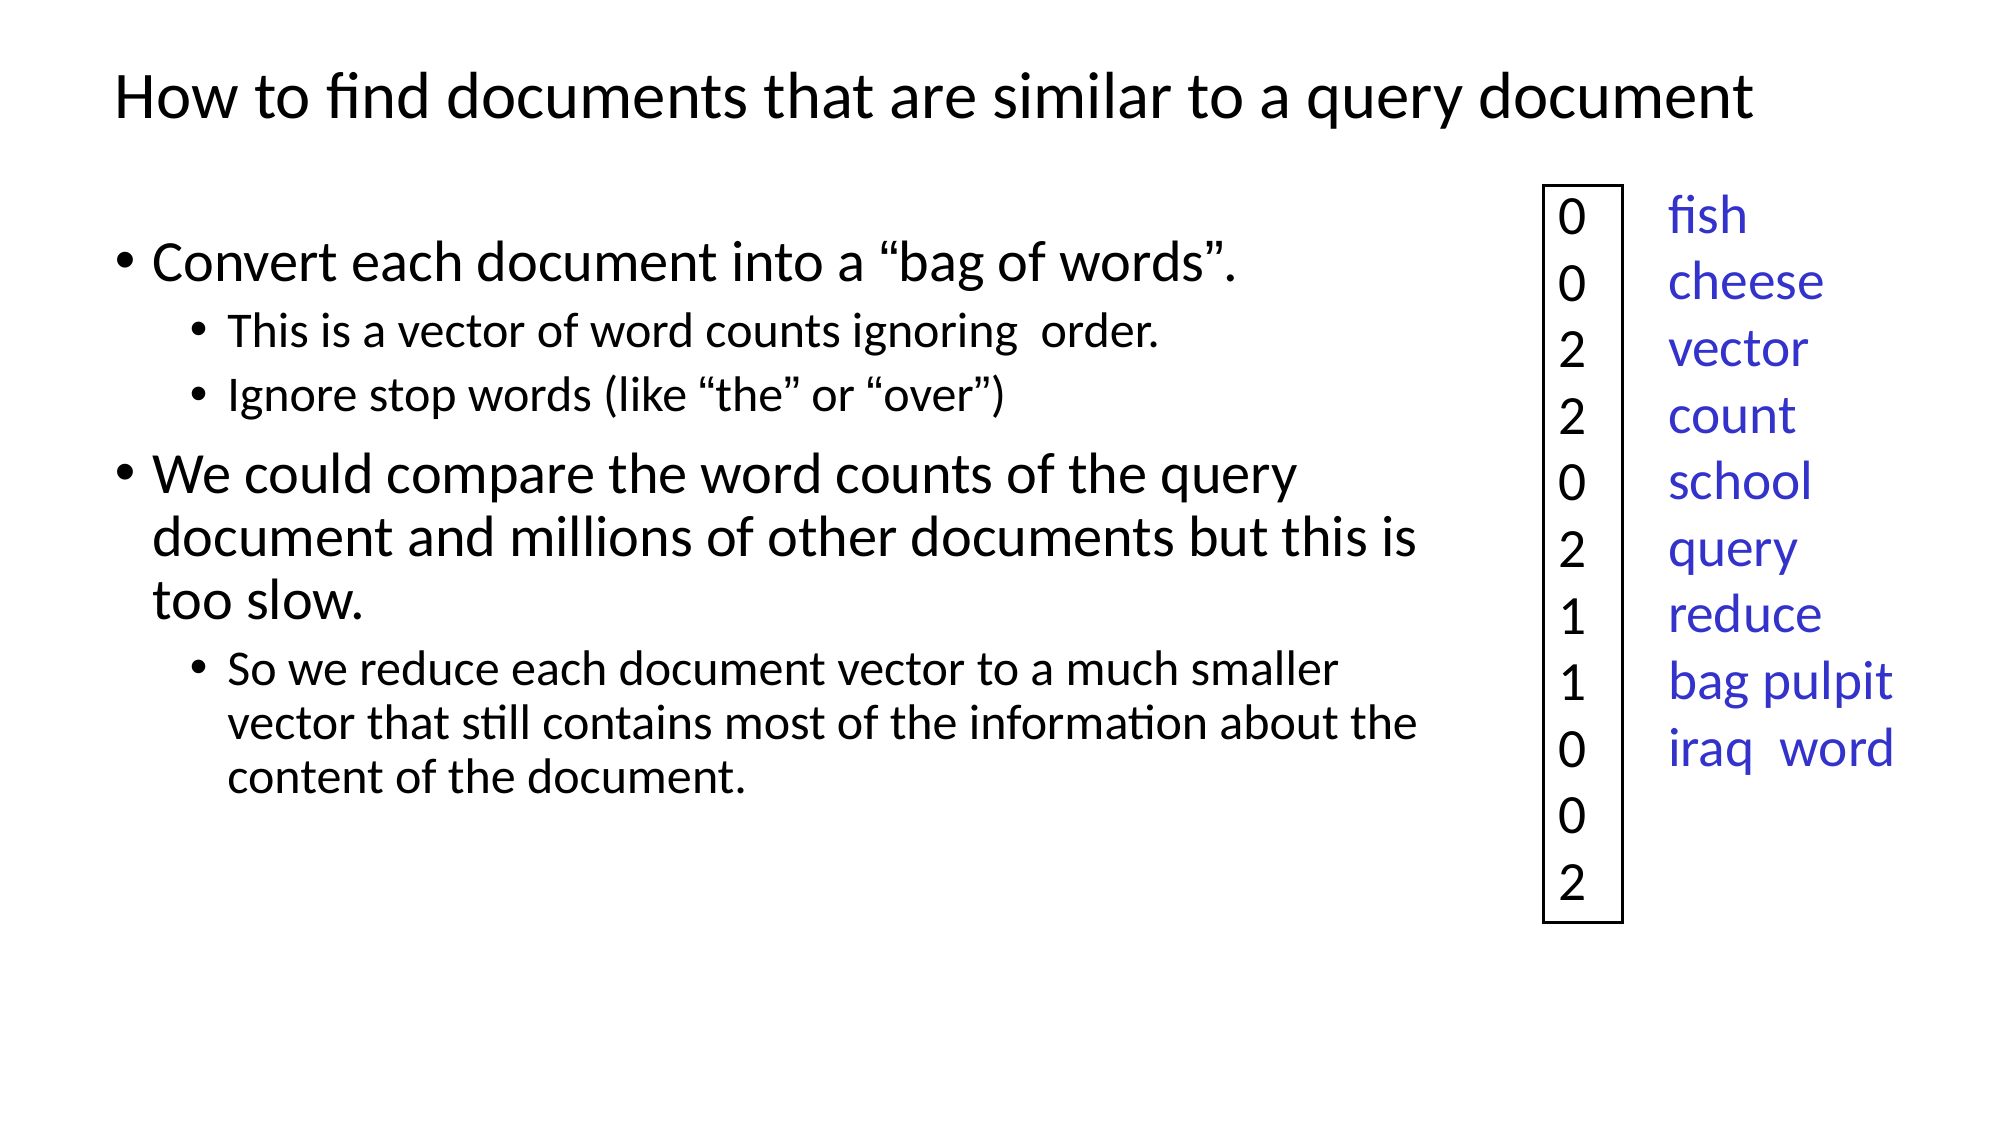

# How to find documents that are similar to a query document
fish cheese vector count school query reduce bag pulpit iraq  word
0 0 2 2 0 2 1 1 0 0 2

Convert each document into a “bag of words”.
This is a vector of word counts ignoring  order.
Ignore stop words (like “the” or “over”)
We could compare the word counts of the query document and millions of other documents but this is too slow.
So we reduce each document vector to a much smaller vector that still contains most of the information about the content of the document.